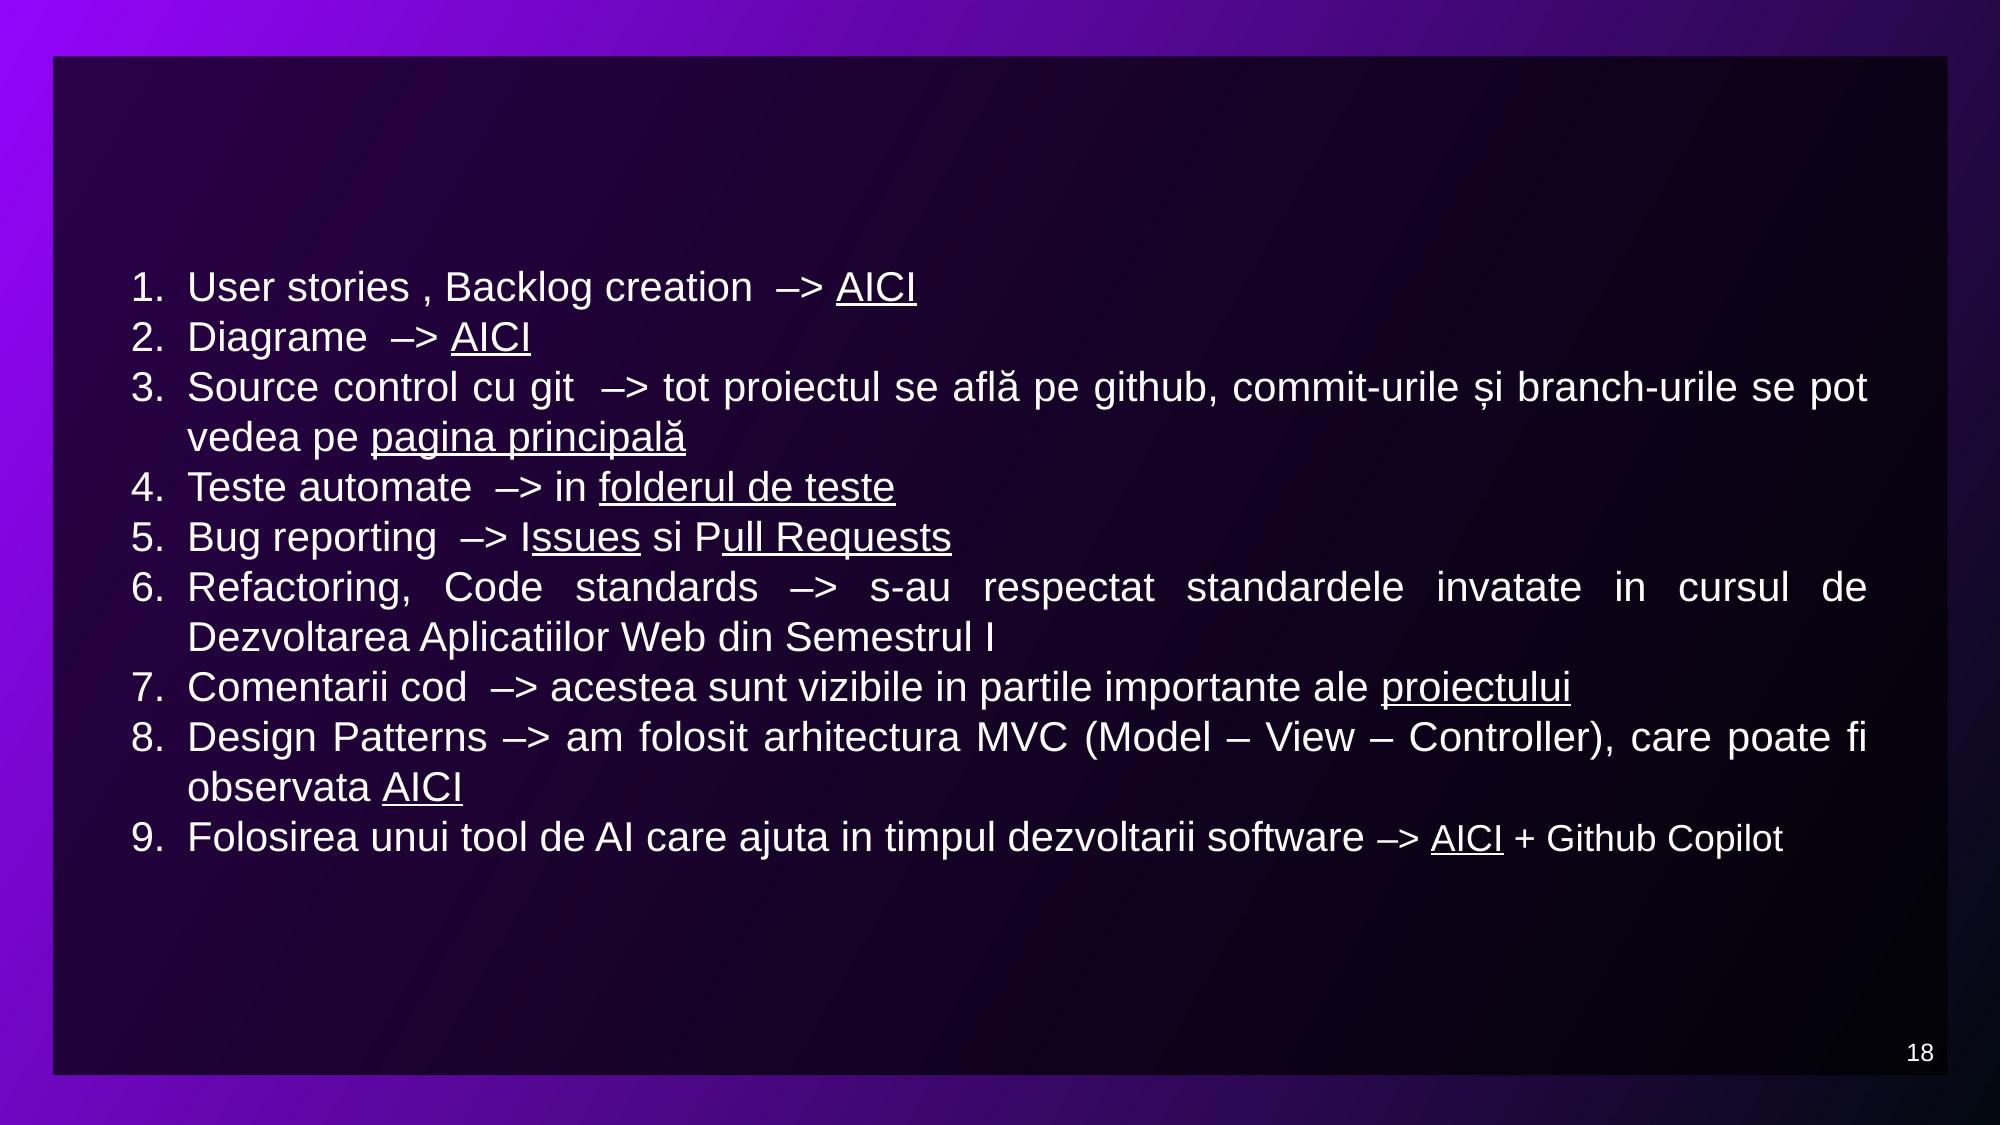

User stories , Backlog creation  –> AICI
Diagrame  –> AICI
Source control cu git  –> tot proiectul se află pe github, commit-urile și branch-urile se pot vedea pe pagina principală
Teste automate  –> in folderul de teste
Bug reporting  –> Issues si Pull Requests
Refactoring, Code standards –> s-au respectat standardele invatate in cursul de Dezvoltarea Aplicatiilor Web din Semestrul I
Comentarii cod  –> acestea sunt vizibile in partile importante ale proiectului
Design Patterns –> am folosit arhitectura MVC (Model – View – Controller), care poate fi observata AICI
Folosirea unui tool de AI care ajuta in timpul dezvoltarii software –> AICI + Github Copilot
18